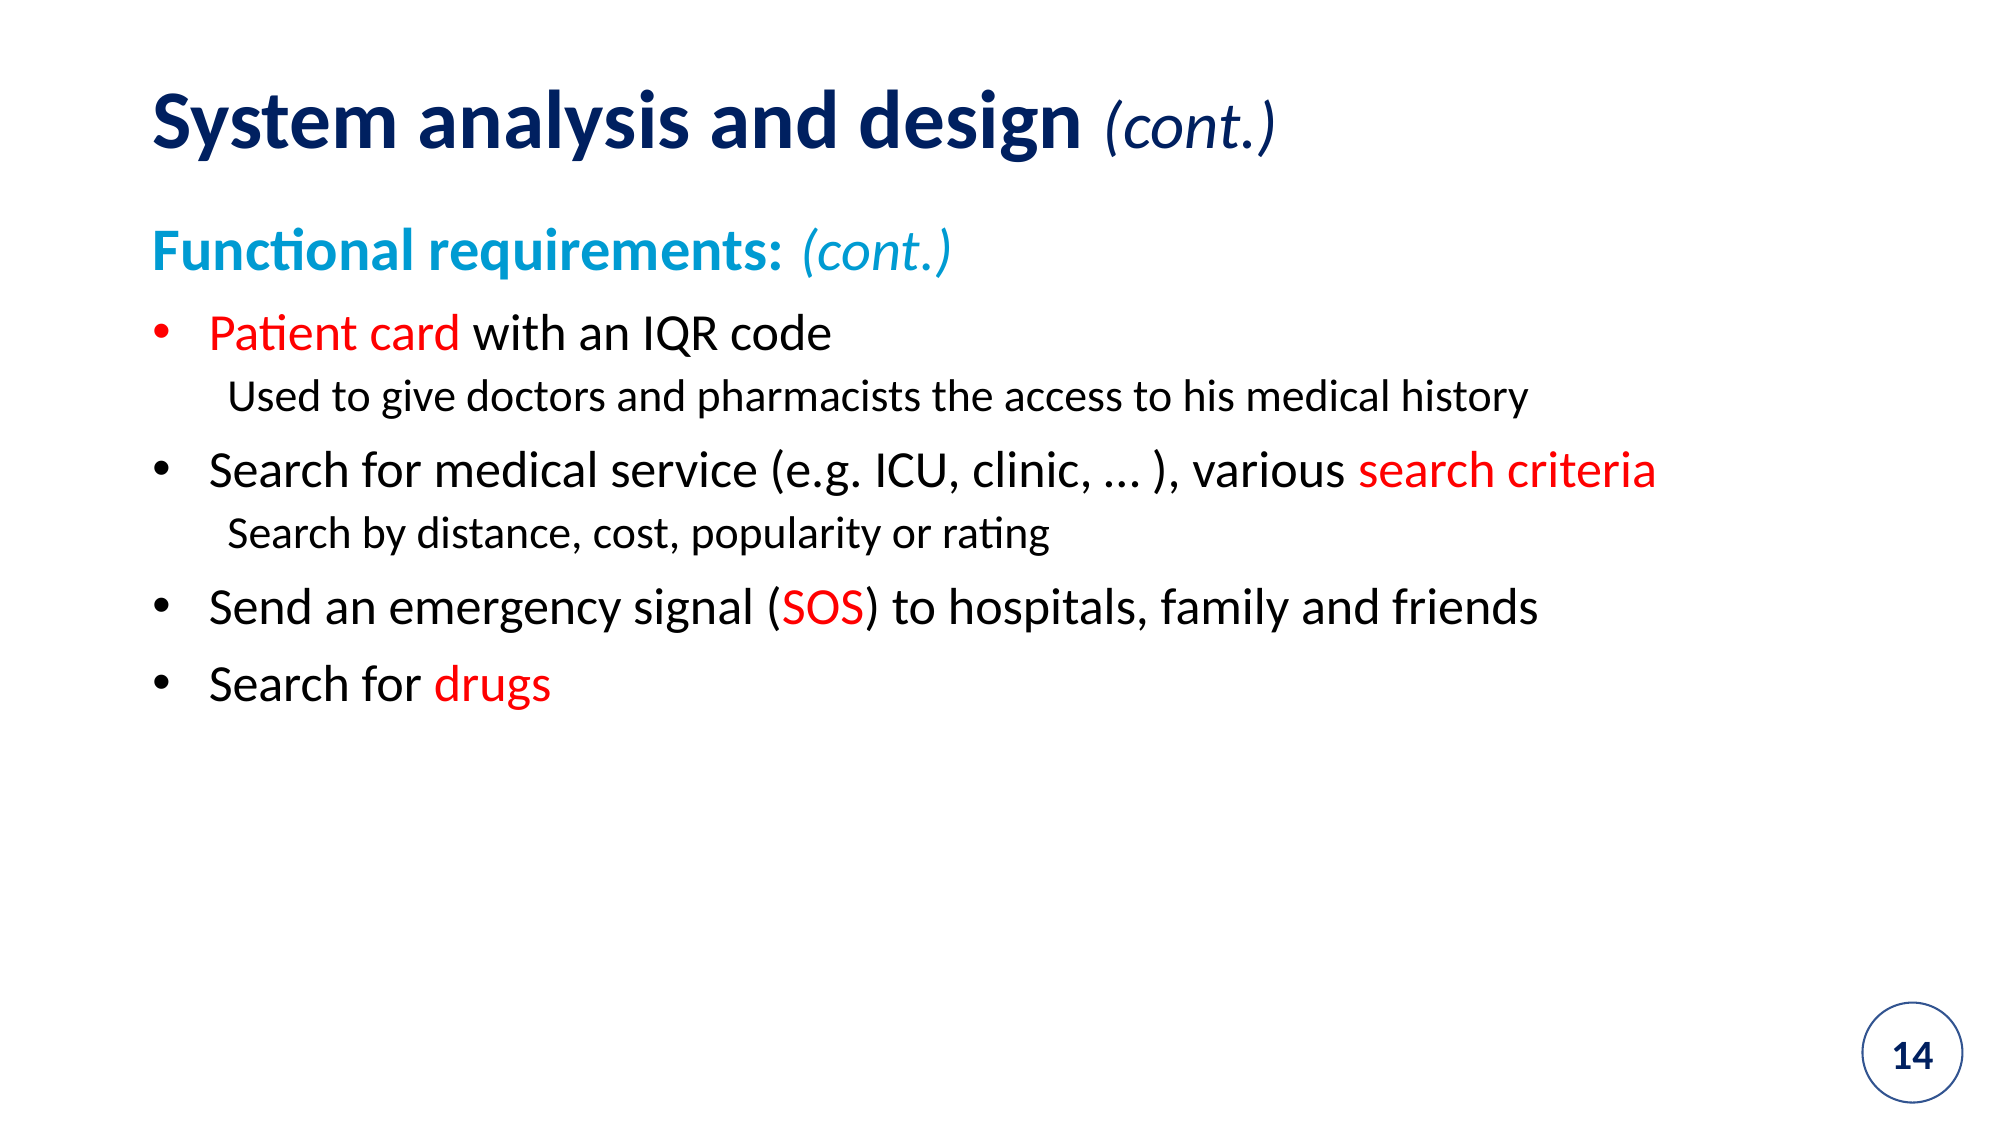

System analysis and design (cont.)
Functional requirements: (cont.)
Patient card with an IQR code
Used to give doctors and pharmacists the access to his medical history
Search for medical service (e.g. ICU, clinic, … ), various search criteria
Search by distance, cost, popularity or rating
Send an emergency signal (SOS) to hospitals, family and friends
Search for drugs

14